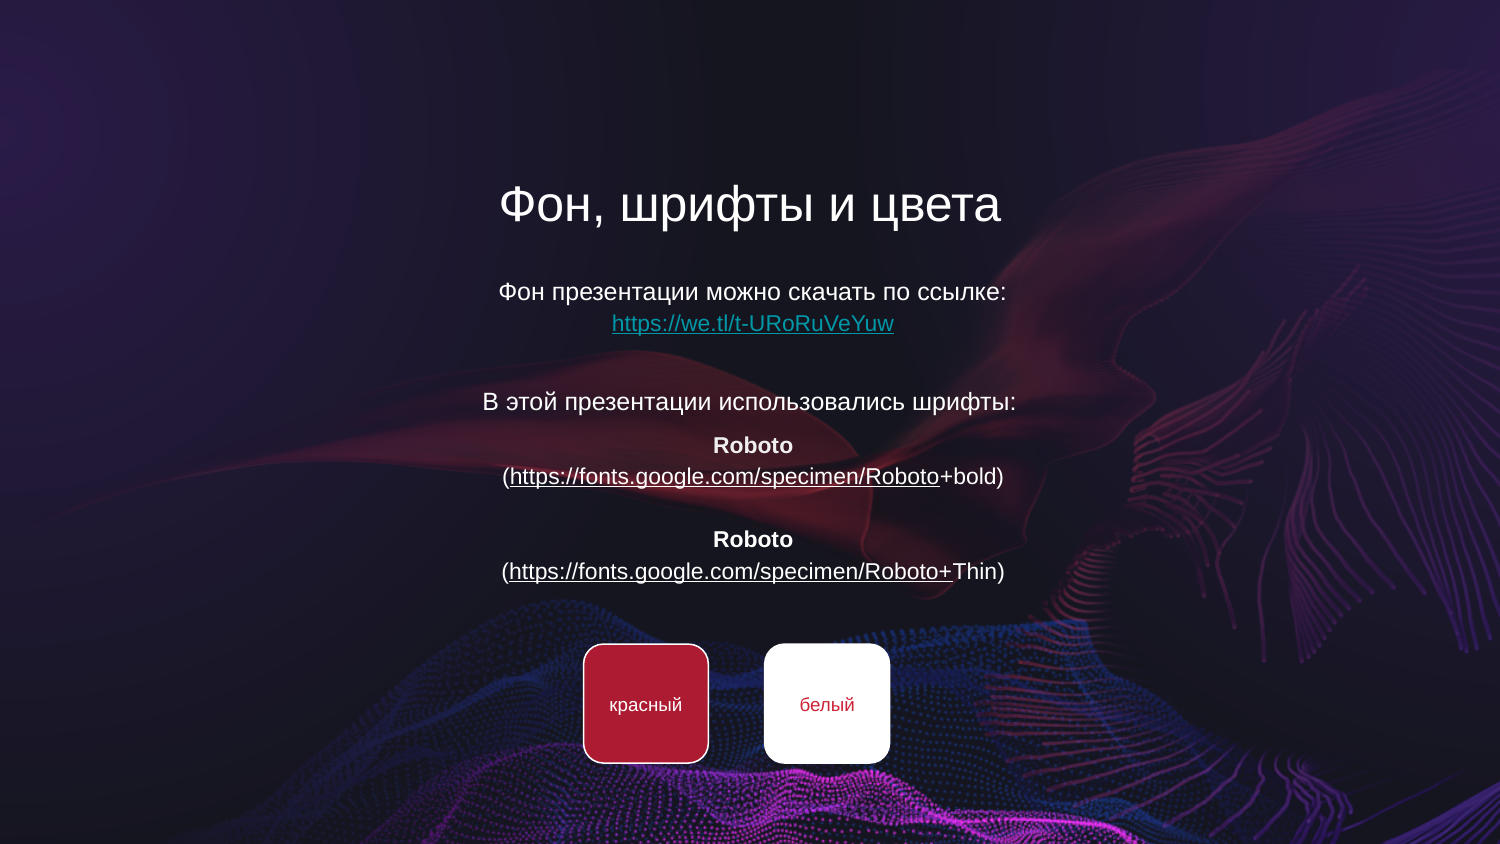

Фон, шрифты и цвета
Фон презентации можно скачать по ссылке:
https://we.tl/t-URoRuVeYuw

В этой презентации использовались шрифты:

Roboto
(https://fonts.google.com/specimen/Roboto+bold)

Roboto
(https://fonts.google.com/specimen/Roboto+Thin)
красный

белый